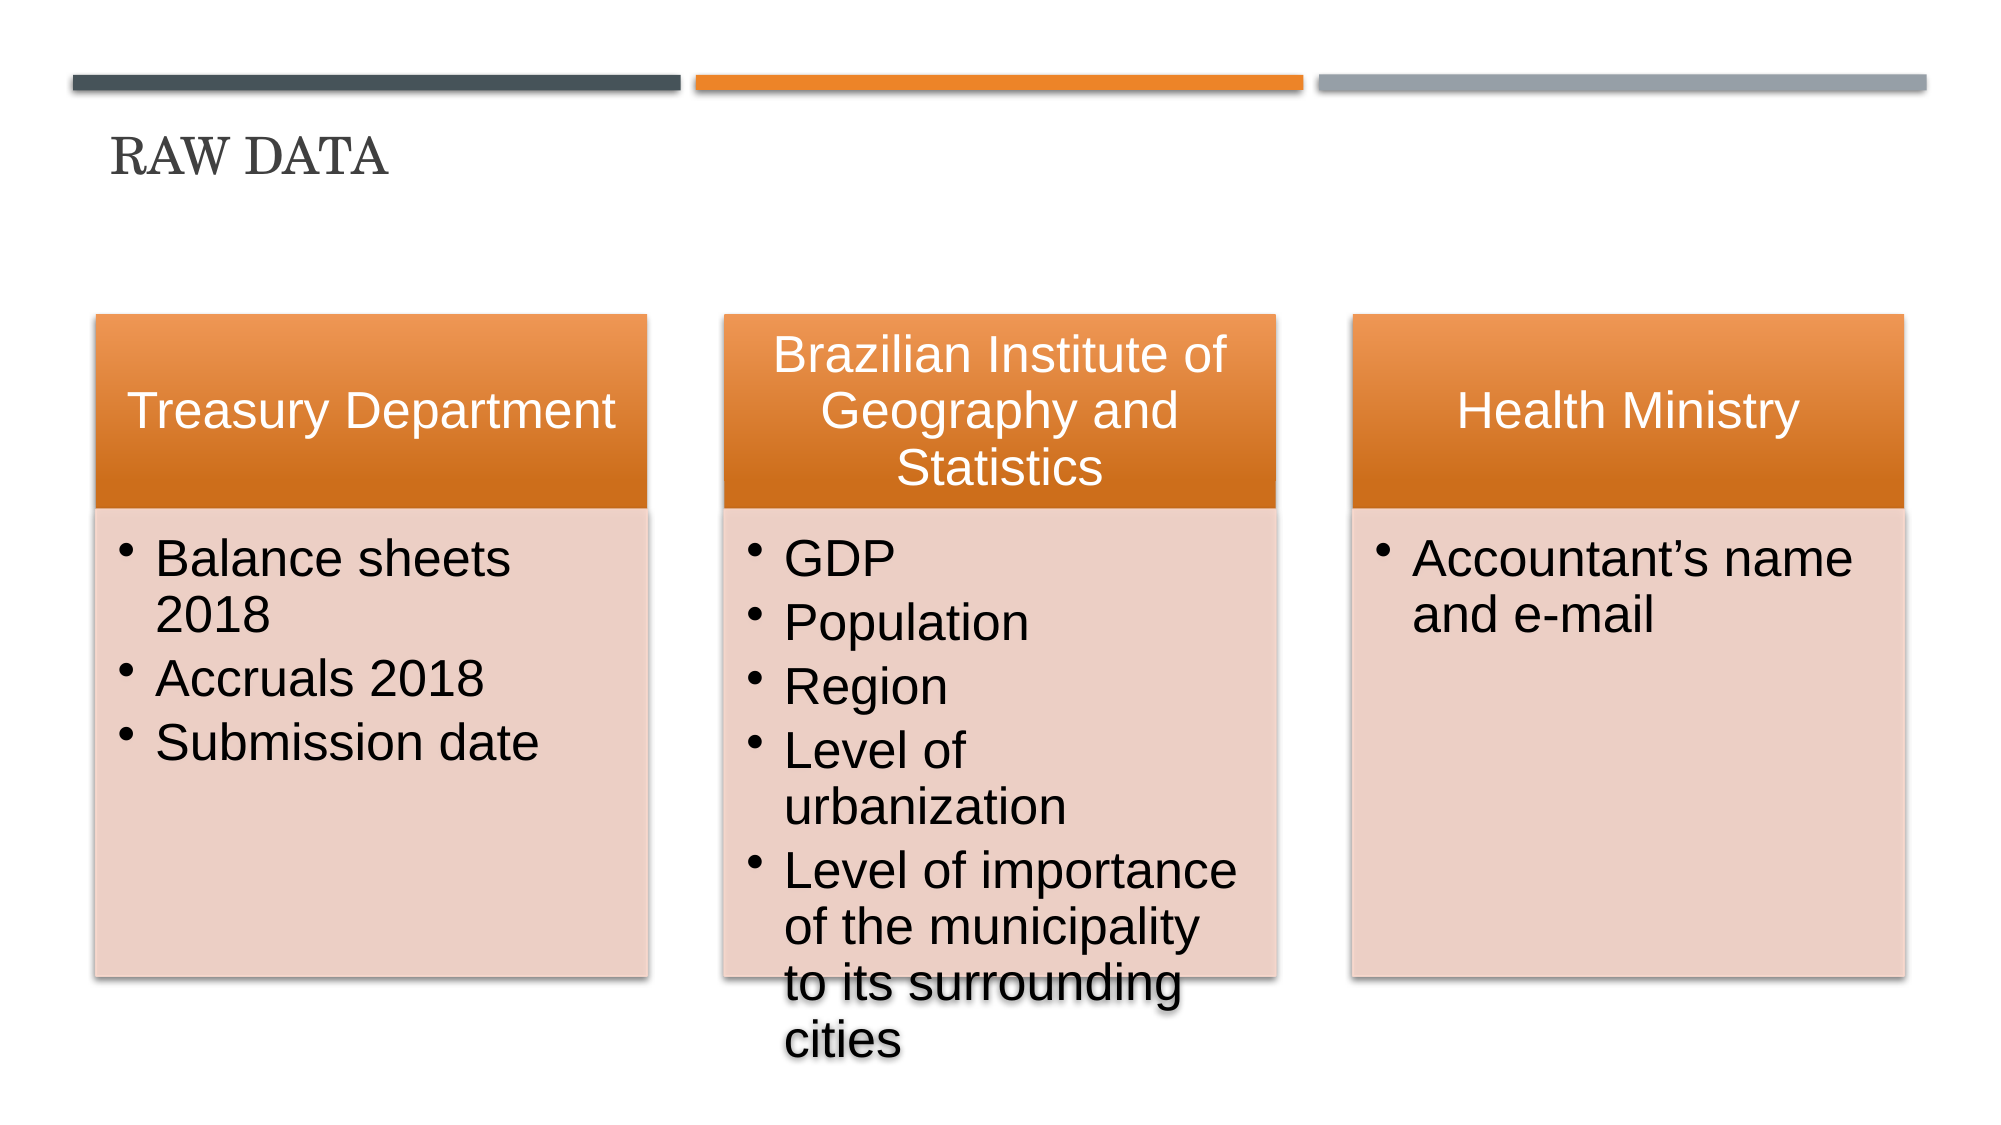

# RAW Data
Treasury Department
Balance sheets 2018
Accruals 2018
Submission date
Brazilian Institute of Geography and Statistics
GDP
Population
Region
Level of urbanization
Level of importance of the municipality to its surrounding cities
Health Ministry
Accountant’s name and e-mail